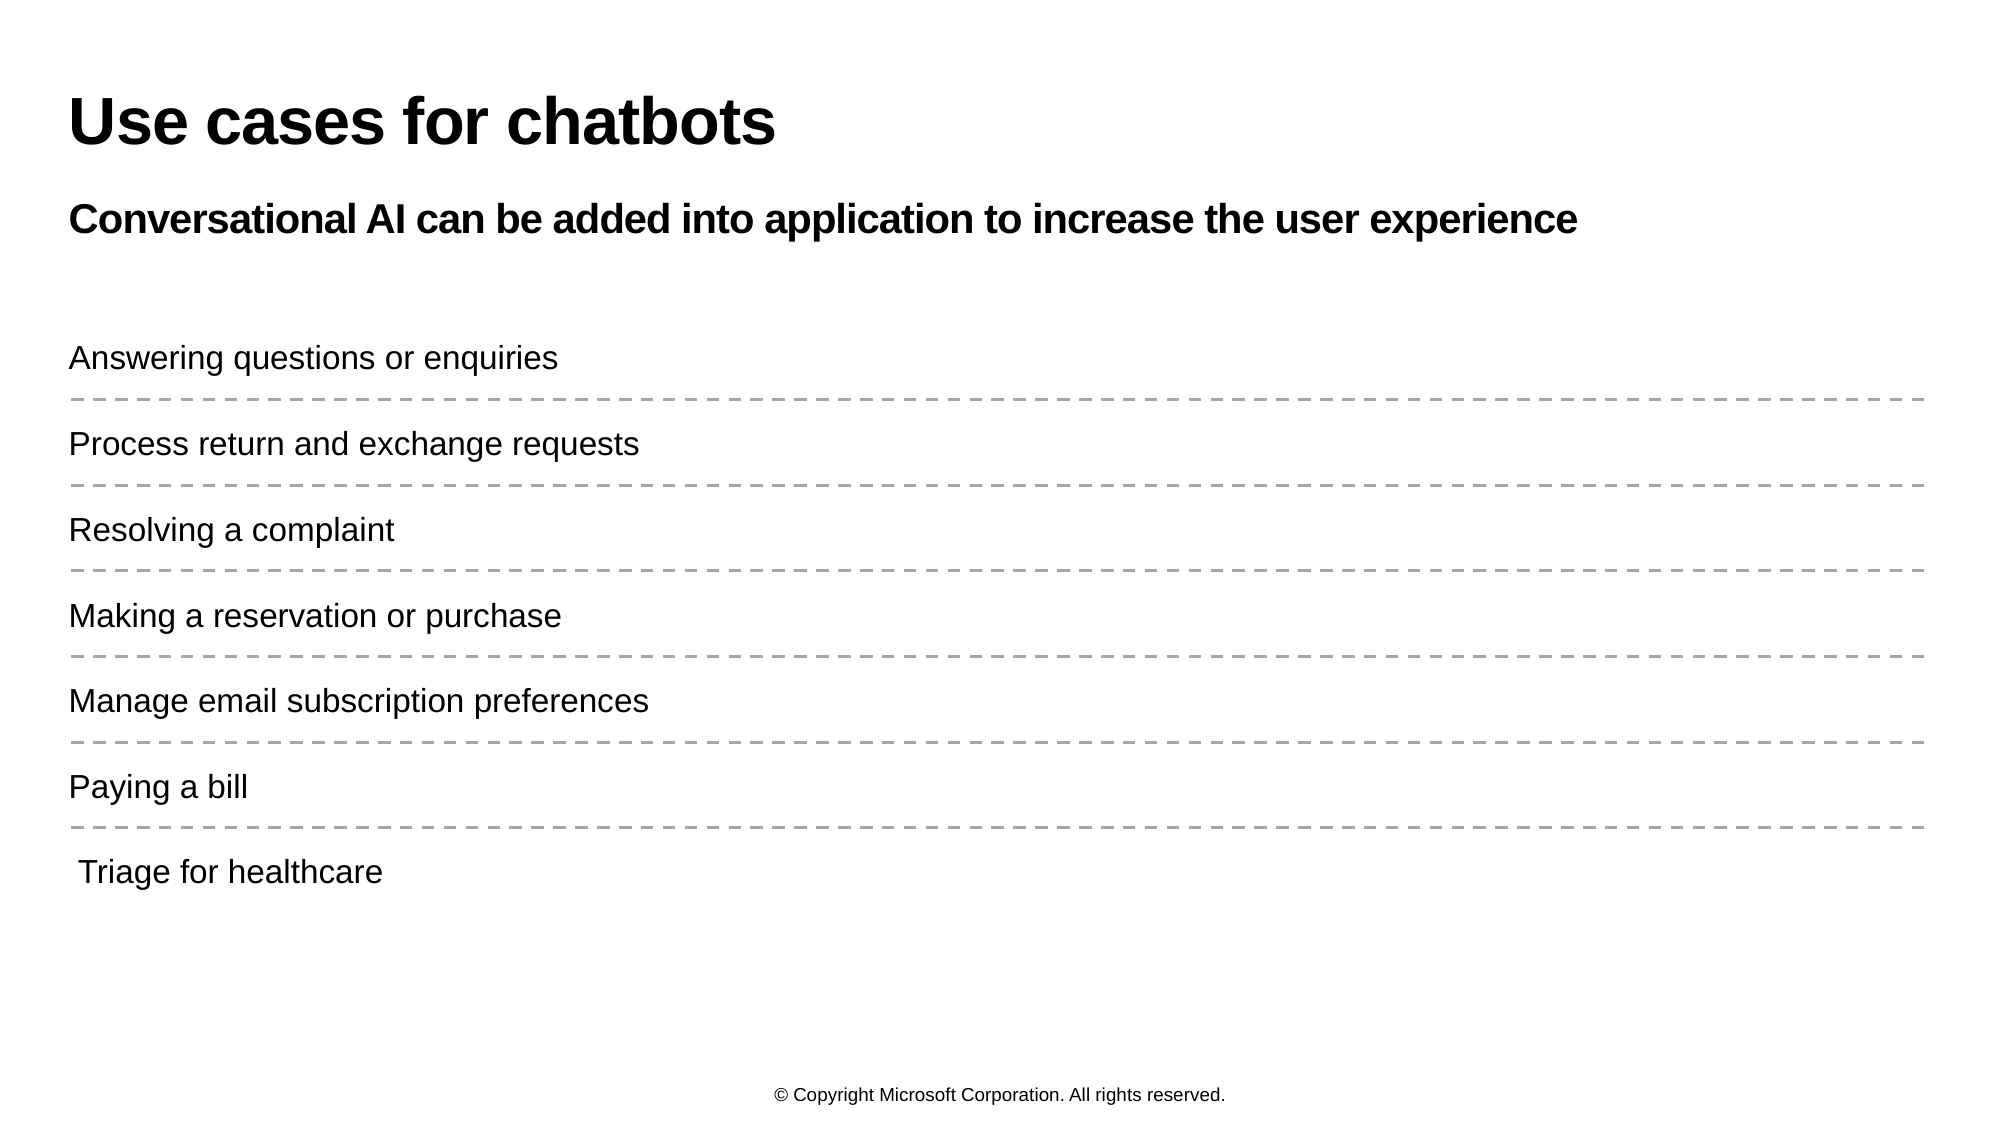

# Use cases for chatbots
Conversational AI can be added into application to increase the user experience
Answering questions or enquiries
Process return and exchange requests
Resolving a complaint
Making a reservation or purchase
Manage email subscription preferences
Paying a bill
 Triage for healthcare